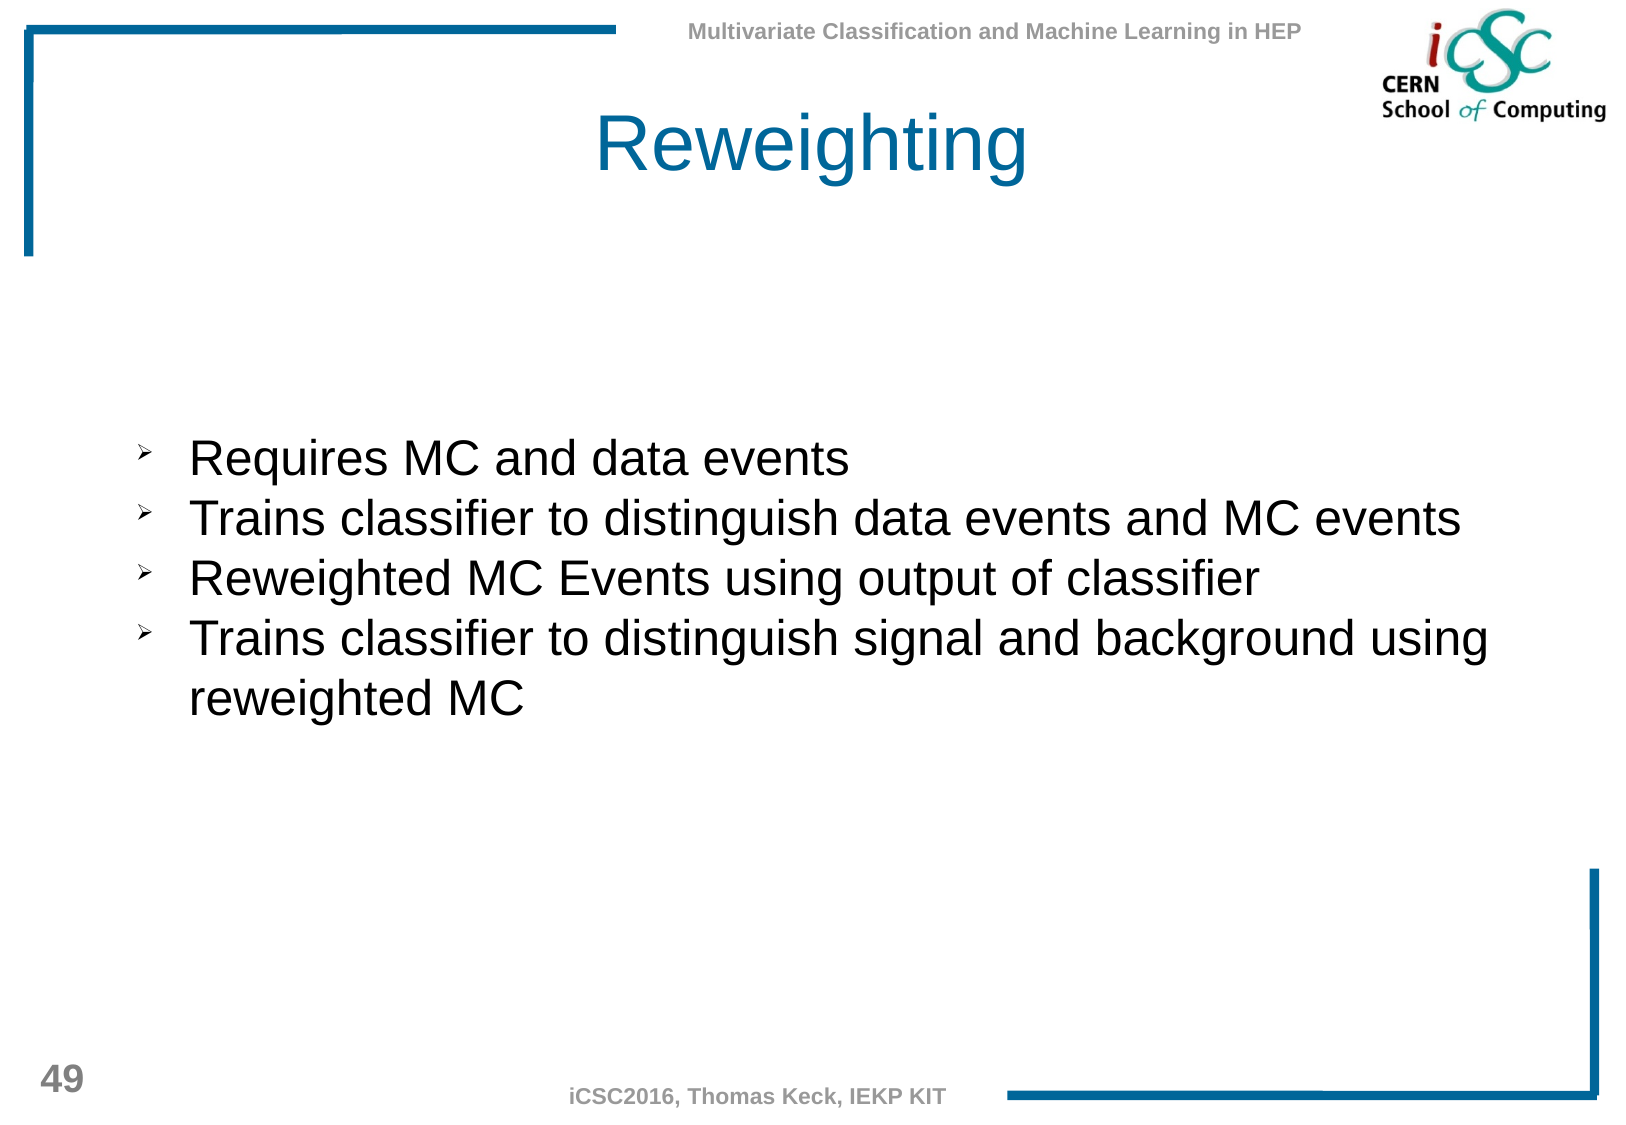

Reweighting
Requires MC and data events
Trains classifier to distinguish data events and MC events
Reweighted MC Events using output of classifier
Trains classifier to distinguish signal and background using reweighted MC